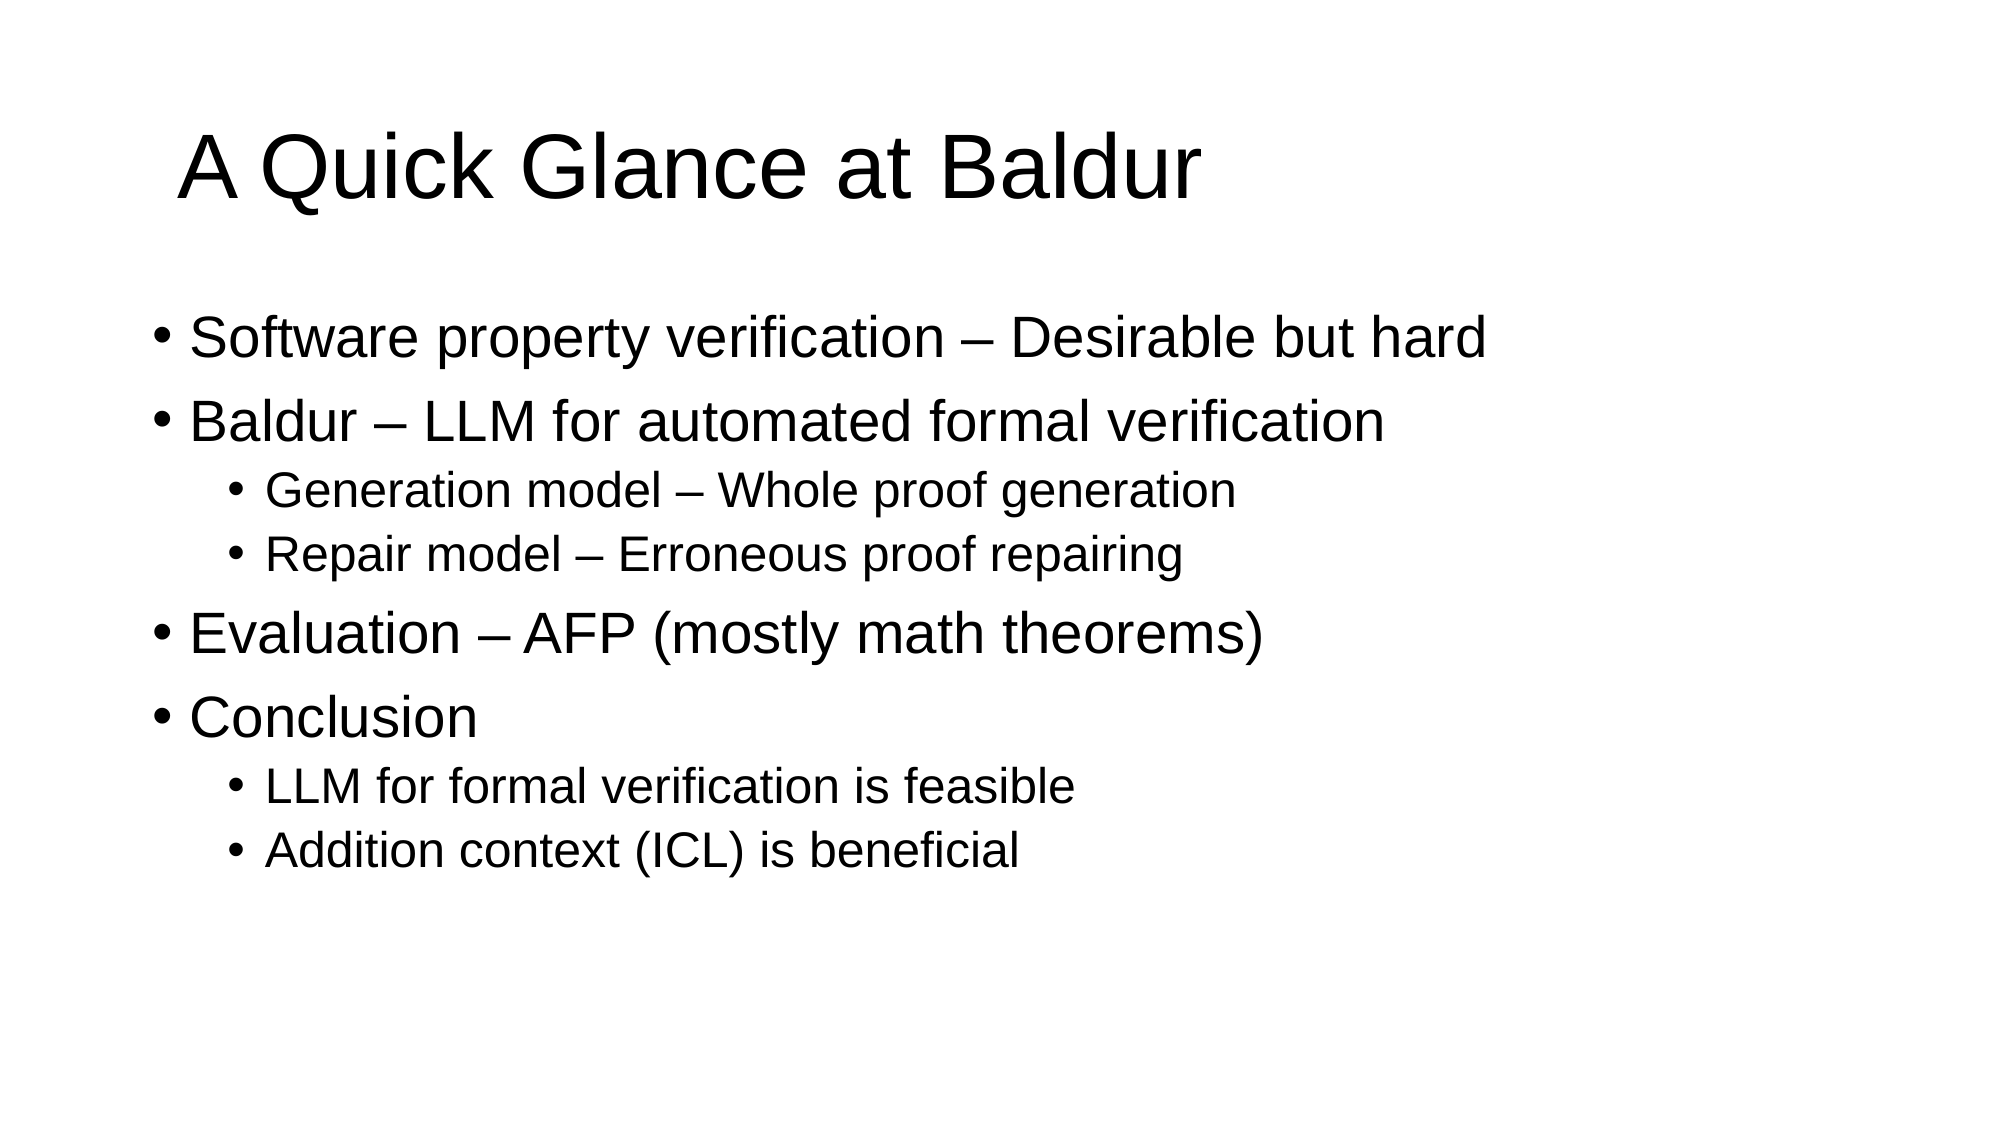

# A Quick Glance at Baldur
Software property verification – Desirable but hard
Baldur – LLM for automated formal verification
Generation model – Whole proof generation
Repair model – Erroneous proof repairing
Evaluation – AFP (mostly math theorems)
Conclusion
LLM for formal verification is feasible
Addition context (ICL) is beneficial